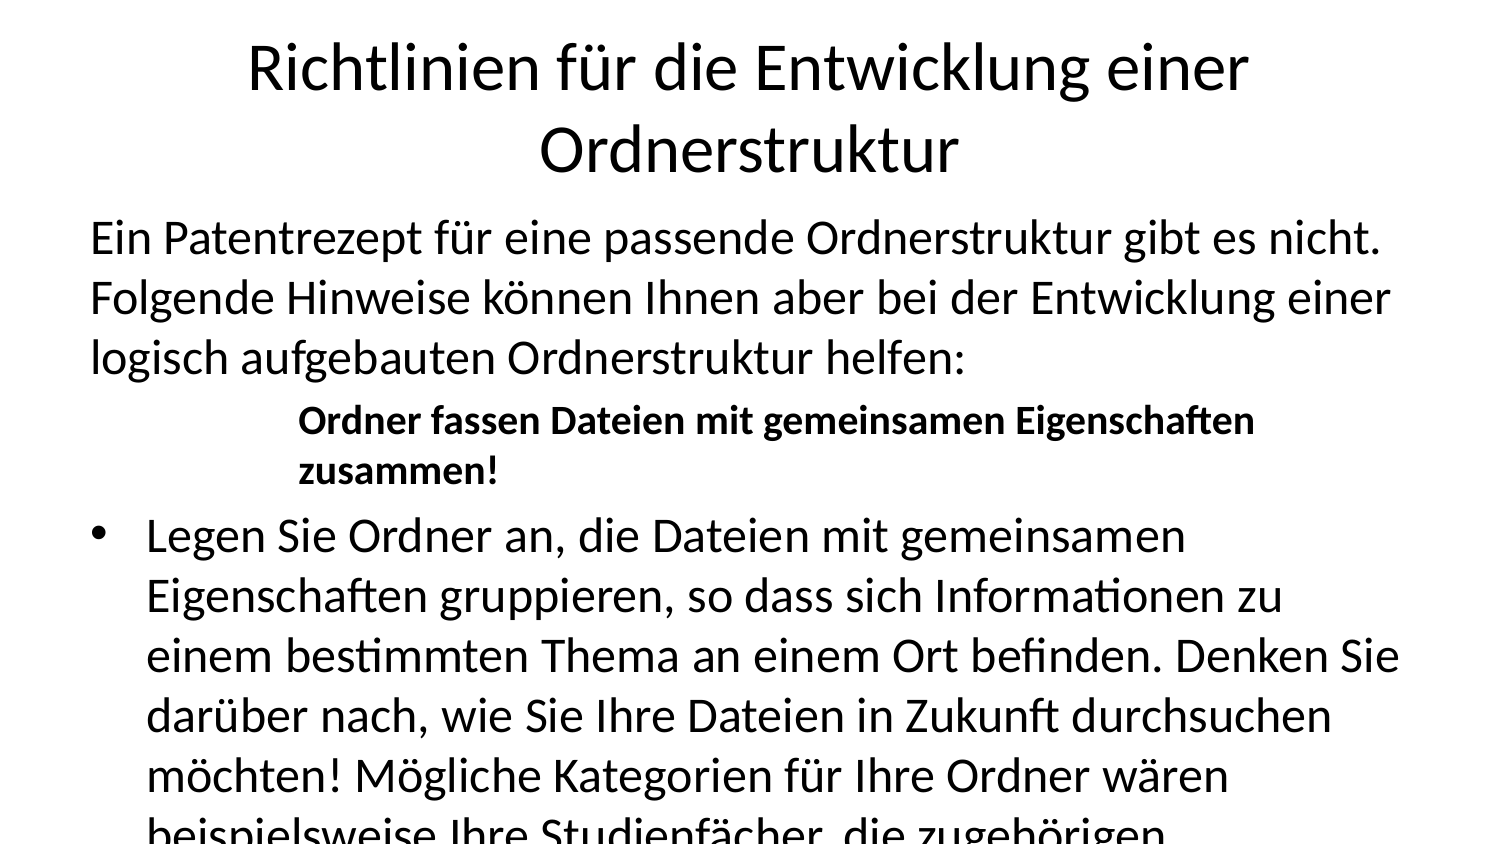

# Richtlinien für die Entwicklung einer Ordnerstruktur
Ein Patentrezept für eine passende Ordnerstruktur gibt es nicht. Folgende Hinweise können Ihnen aber bei der Entwicklung einer logisch aufgebauten Ordnerstruktur helfen:
Ordner fassen Dateien mit gemeinsamen Eigenschaften zusammen!
Legen Sie Ordner an, die Dateien mit gemeinsamen Eigenschaften gruppieren, so dass sich Informationen zu einem bestimmten Thema an einem Ort befinden. Denken Sie darüber nach, wie Sie Ihre Dateien in Zukunft durchsuchen möchten! Mögliche Kategorien für Ihre Ordner wären beispielsweise Ihre Studienfächer, die zugehörigen Veranstaltungsformen (Vorlesungen, Seminare, Übungen, Praktika)und/oder die Semester, in denen Sie an den Veranstaltungen teilgenommen haben.
Wenn Sie digitale Forschungsdaten, die Sie etwa im Rahmen eines Praktikums oder einer Übung erheben und bearbeiten speichern, dann können Sie diese beispielsweise nach Thema, Teilnehmergruppe, Datenerhebungsmethode, Datum bzw. Zeitraum oder auch nach Art der Dateien (Formate) ordnen.
 Verwenden Sie aussagekräftige Ordnernamen!
Stellen Sie sicher, dass Sie klare und angemessene Ordnernamen verwenden, die den Inhalt des Ordners prägnant wiedergeben. Sie haben sich eben überlegt, nach welchen Merkmalen Sie Ihre Dateien gruppieren möchten. Formulieren Sie hierzu passende Ordnernamen.
 Ordner hierarchisch strukturieren!
Entwerfen Sie eine Ordnerstruktur. Beginnen Sie mit einer begrenzten Anzahl von Ordnern für die übergeordneten Themen und legen Sie dann innerhalb dieser Ordner weitere spezifischere Ordner an.
 Nicht zu viele Unterordner anlegen!
Ihr Ablagekonzept sollte besser einfach als komplex sein. Halten Sie daher die Anzahl der Unterordner überschaubar - wenn Sie zu viele Unterordner haben, kann das dies die Navigation erschweren. Andererseits wollen auch nicht zahlreiche Dateien innerhalb eines Ordners durchsuchen müssen, um die gewünschte Datei zu finden. Finden Sie die für Sie stimmige Balance!
 Laufende und abgeschlossene Arbeiten trennen!
Es kann sehr hilfreich sein, Entwürfe und abgeschlossene Arbeiten in getrennten Ordnern abzulegen. Verschieben Sie die Dateien, an denen Sie nicht mehr arbeiten regelmäßig in einen anderen Ordner oder an einen anderen Ort, z. B. in einen speziellen Archivordner oder auf ein anderes Speichermedium, beispielsweise eine externe Festplatte. So können Sie auch leichter überprüfen und im Auge behalten, was Sie behalten müssen, während Sie weiterarbeiten.
 Rohdaten immer gesondert ablegen!
Bewahren Sie Ihre Rohdaten getrennt von den Daten auf, an denen Sie arbeiten: Speichern Sie immer eine “Rohdaten”-Datei, die unverändert bleibt, so dass Sie stets eine Kopie der unveränderten Originaldaten haben! Es ist möglich, dass Sie darauf zurückgreifen müssen.
 Backup nicht vergessen!
Stellen Sie sicher, dass Ihre Dateien, egal ob sie sich auf Ihrem lokalen Laufwerk oder auf einem Netzlaufwerk befinden, regemäßig gesichert werden. (Verweis Lernmodul Backup)
 Nicht mehr benötigte Dateien löschen!
Überprüfung Sie regelmäßig oder am Ende einer abgeschlossenen Arbeit Ihre Dateien und löschen Sie die nicht mehr benötigten Dateien. Tragen Sie sich eine Erinnerung in Ihren Kalender ein, damit Sie es nicht vergessen!
 Gegebenenfalls eine Zwischenablage anlegen!
Für Dokumente, die Sie (noch) nicht klar einem Ihrer Verzeichnisse zuordnen können, kann ein Ordner „Temp“ oder „Noch einzuordnen“ angelegt werden. Eine solche Zwischenablage sollte aber unbedingt regelmäßig aufgeräumt werden.
 Ausprobieren und anpassen!
Versuchen Sie unter Berücksichtigung der oben genannten Hinweise eine Ordnerstruktur zu entwickeln, deren Ordnung Ihren persönlichen Bedürfnissen entspricht. Es ist ggf. sinnvoll, das Konzept anhand einiger Beispielfälle auszuprobieren. Erst dann – ggf. nach entsprechenden Änderungen – sollten Sie mit einer Umsetzung in größerem Stil beginnen. So vermeiden Sie, zu einem späteren Zeitpunkt Ihre Ordnerstruktur eventuell komplett umbauen zu müssen. Überprüfen Sie auch im weiteren Verlauf, ob Ihre Ablagestruktur noch passt. Ein Hinweis auf Überarbeitungsbedarf könnte die Zahl der Dateien sein, die nicht eindeutig zugeordnet werden können (und daher ggf. in der Zwischenablage landen). Halten Sie in Ihrer Dokumentation auch eventuelle Anpassungen fest.
 Konsequent bleiben!
Seien Sie konsequent - wenn Sie ein Ordnungs- und Benennungsschema für Ihre Dateiablage entwickeln, ist es wichtig, dass Sie sich an eine einmal festgelegte Methode halten. Versuchen Sie nach Möglichkeit, sich möglichst früh ein Ordnungsschema zu überlegen. Dokumentieren Sie Ihr Ordnungs- und Bennungsschema! Halten Sie in Ihrer Dokumentation auch eventuelle Anpassungen fest.
 Für gemeinsam genutzte Dateien Regeln festlegen!
Wenn Sie Ihre Daten und Dateien gemeinsam mit Kommiliton*innen nutzen sollten Sie gemeinsam Regeln zum Umgang mit den Daten festlegen. Entwickeln Sie eine gemeinsame Ordnerstruktur, eine gemeinsame Dateinbenennungskonvention und legen Sie Zugriffsrechte fest. Dokumentieren Sie Ihre gemeinsamen Regeln!